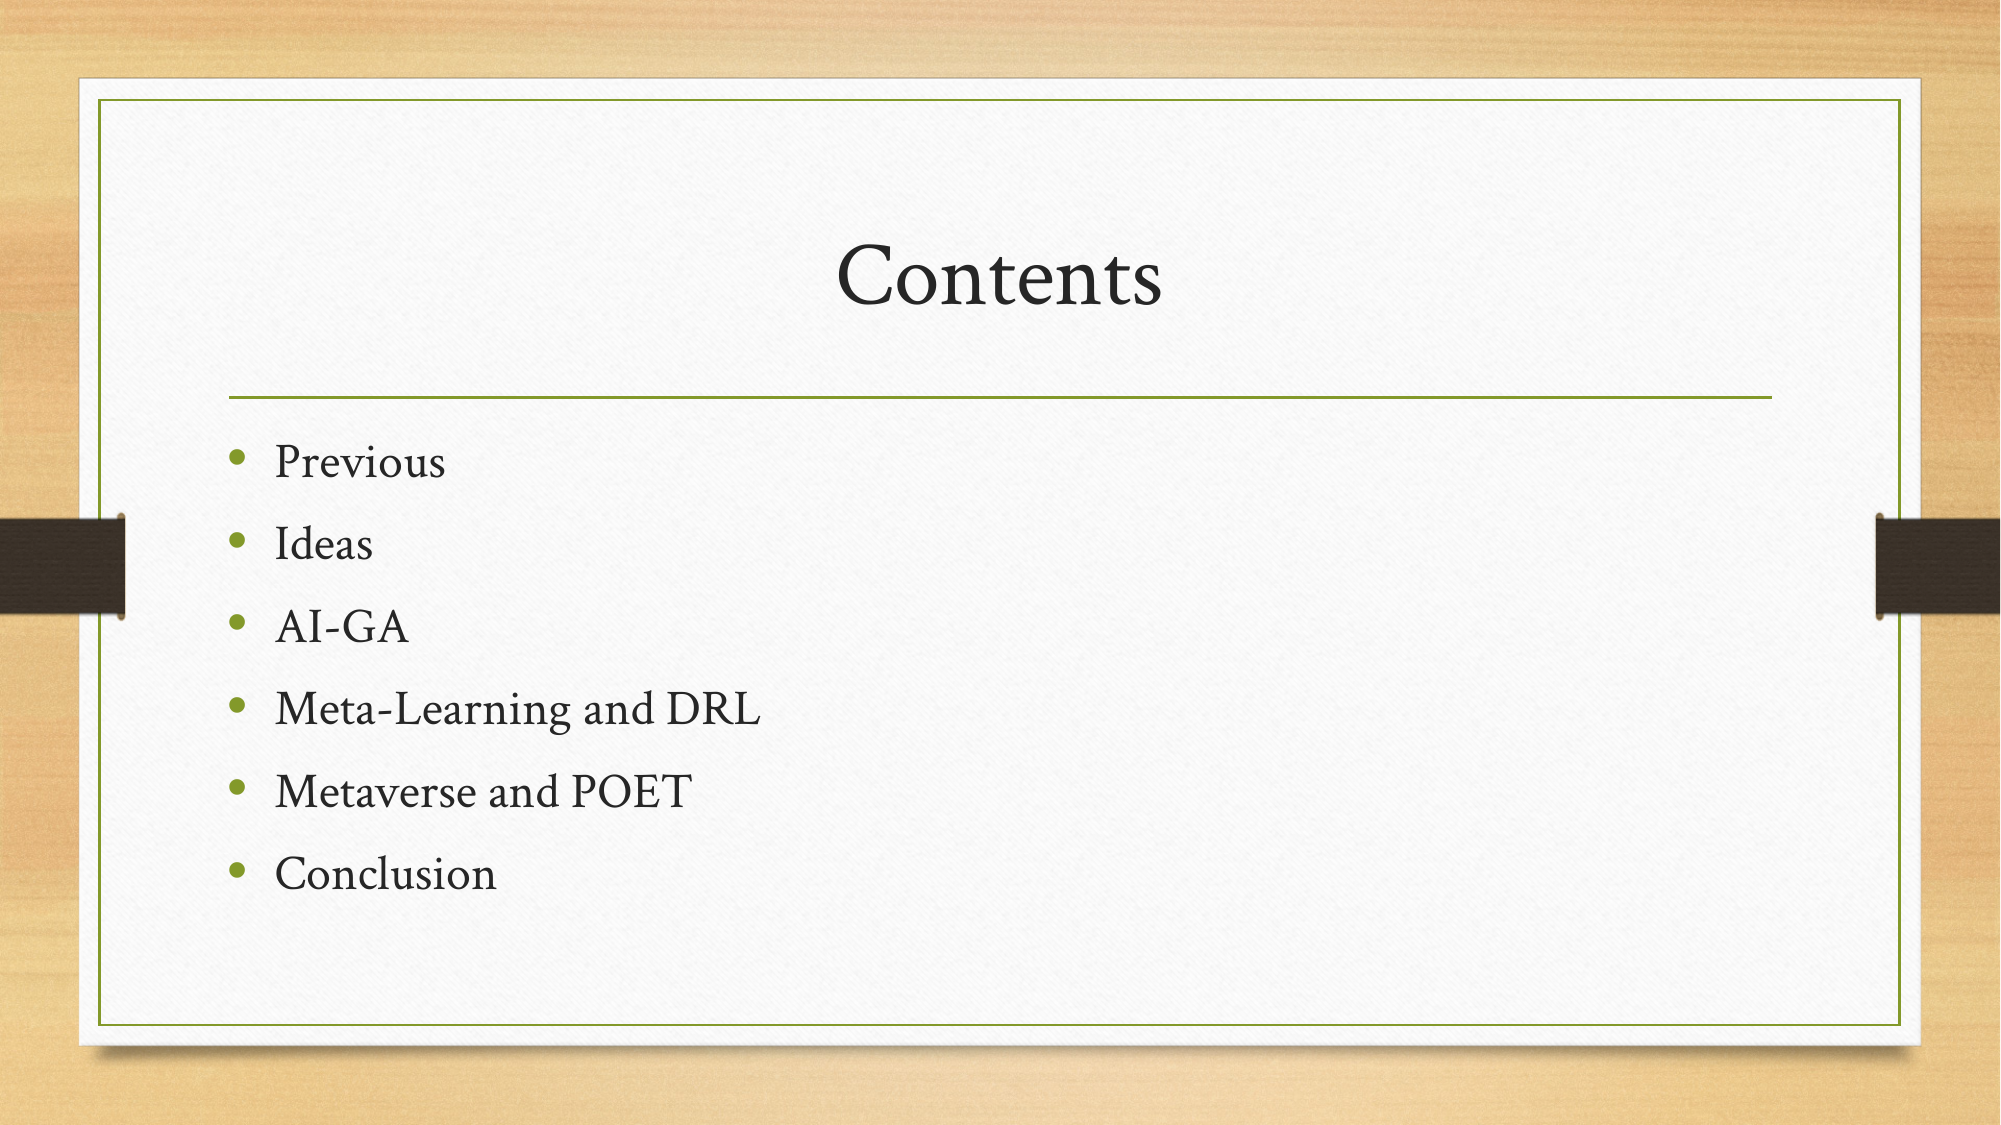

# Contents
Previous
Ideas
AI-GA
Meta-Learning and DRL
Metaverse and POET
Conclusion